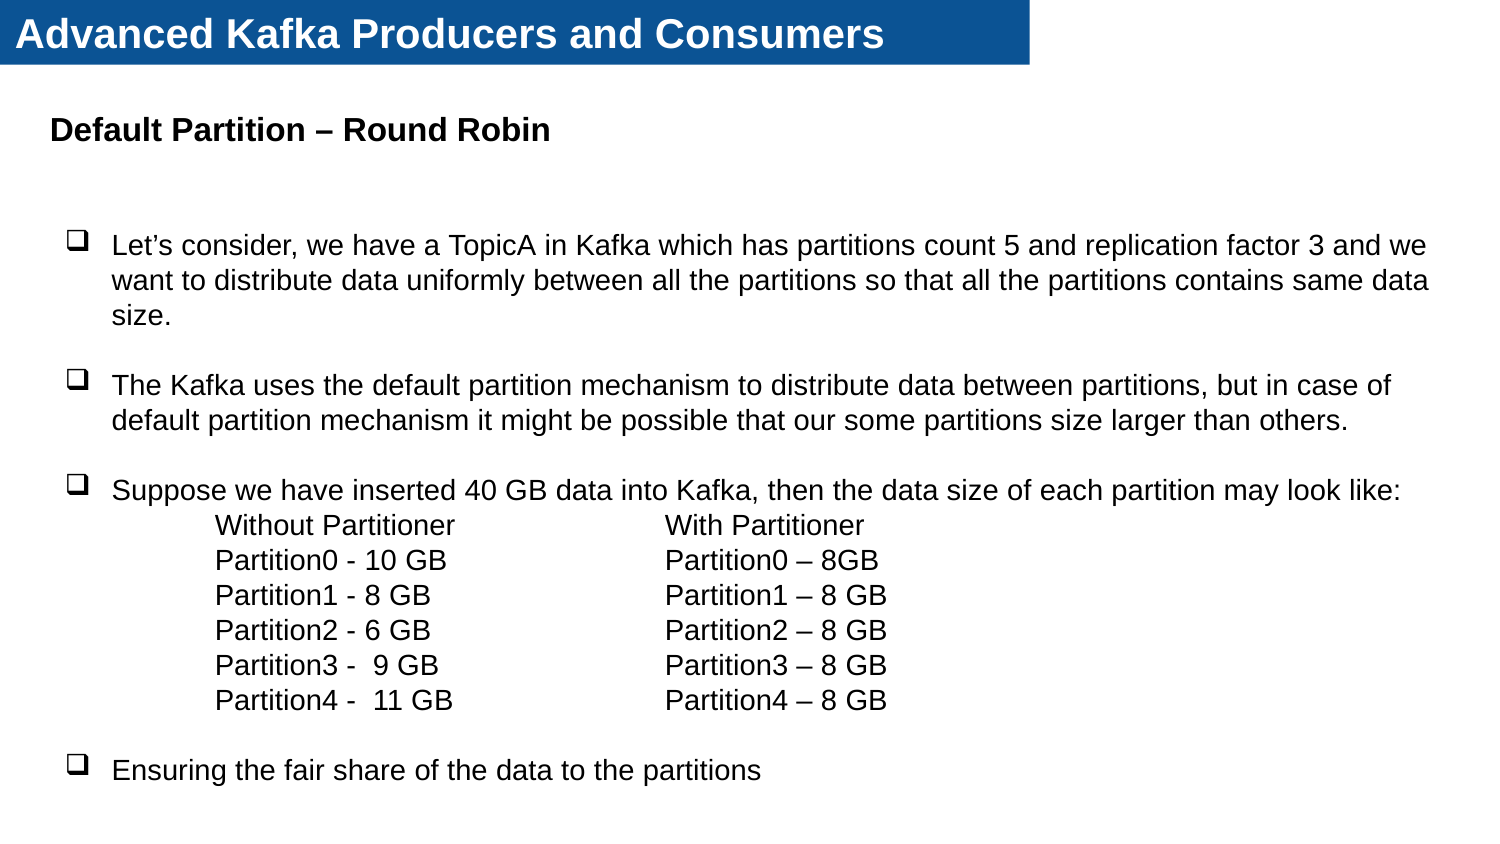

Advanced Kafka Producers and Consumers
Default Partition – Round Robin

Let’s consider, we have a TopicA in Kafka which has partitions count 5 and replication factor 3 and we want to distribute data uniformly between all the partitions so that all the partitions contains same data size.

The Kafka uses the default partition mechanism to distribute data between partitions, but in case of default partition mechanism it might be possible that our some partitions size larger than others.

Suppose we have inserted 40 GB data into Kafka, then the data size of each partition may look like:
	Without Partitioner		With Partitioner
	Partition0 - 10 GB		Partition0 – 8GB
	Partition1 - 8 GB		Partition1 – 8 GB
	Partition2 - 6 GB		Partition2 – 8 GB
	Partition3 -  9 GB		Partition3 – 8 GB
	Partition4 -  11 GB		Partition4 – 8 GB

Ensuring the fair share of the data to the partitions